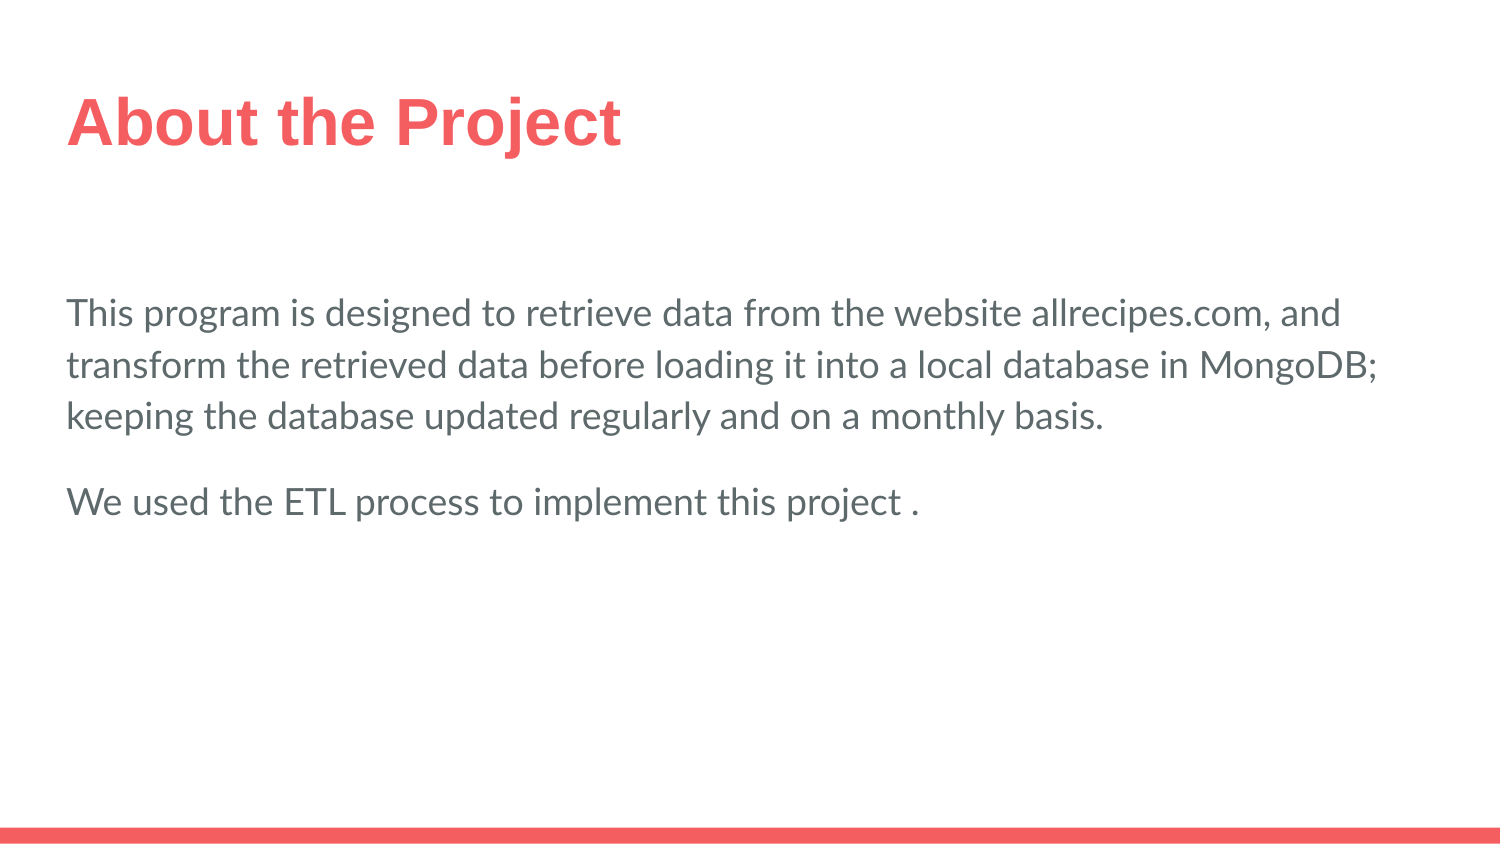

# About the Project

This program is designed to retrieve data from the website allrecipes.com, and transform the retrieved data before loading it into a local database in MongoDB; keeping the database updated regularly and on a monthly basis.
We used the ETL process to implement this project .